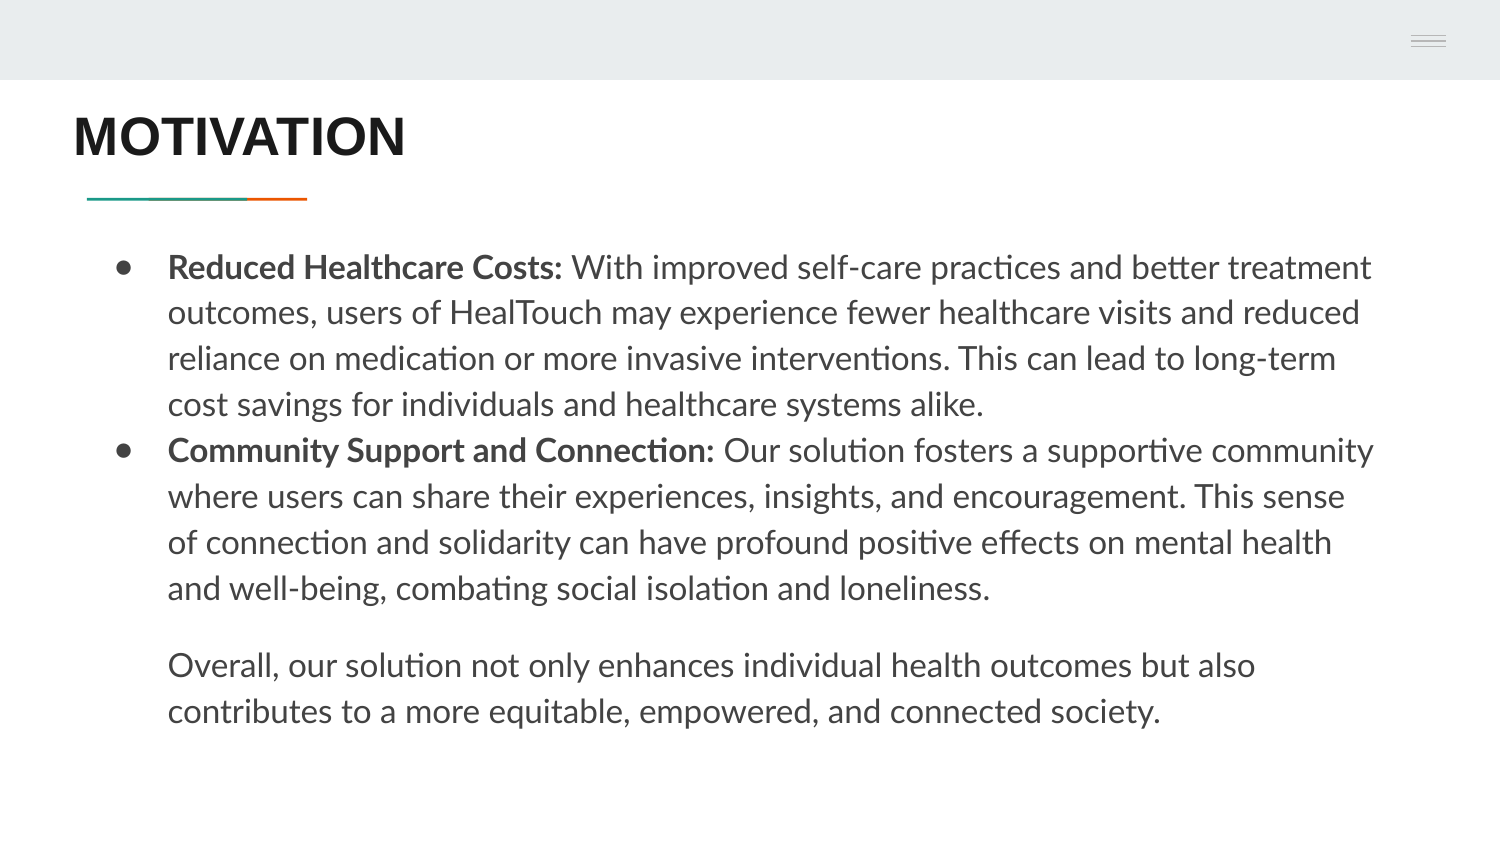

# MOTIVATION
Reduced Healthcare Costs: With improved self-care practices and better treatment outcomes, users of HealTouch may experience fewer healthcare visits and reduced reliance on medication or more invasive interventions. This can lead to long-term cost savings for individuals and healthcare systems alike.
Community Support and Connection: Our solution fosters a supportive community where users can share their experiences, insights, and encouragement. This sense of connection and solidarity can have profound positive effects on mental health and well-being, combating social isolation and loneliness.
Overall, our solution not only enhances individual health outcomes but also contributes to a more equitable, empowered, and connected society.